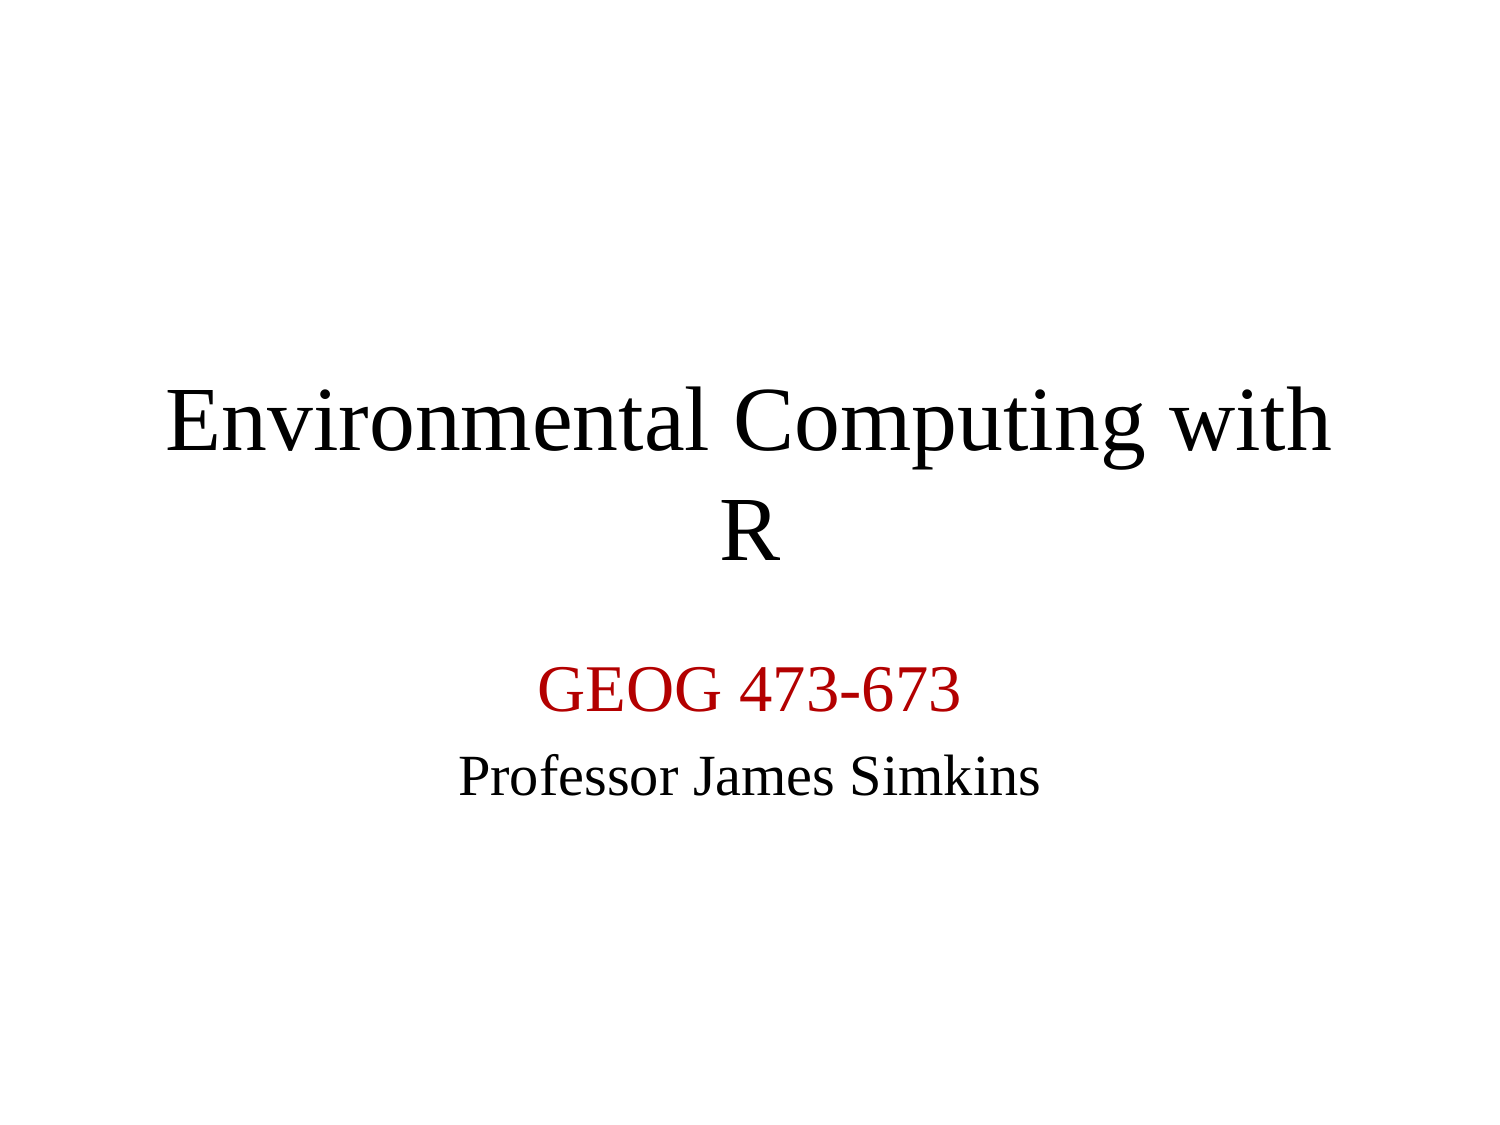

# Environmental Computing with R
GEOG 473-673
Professor James Simkins